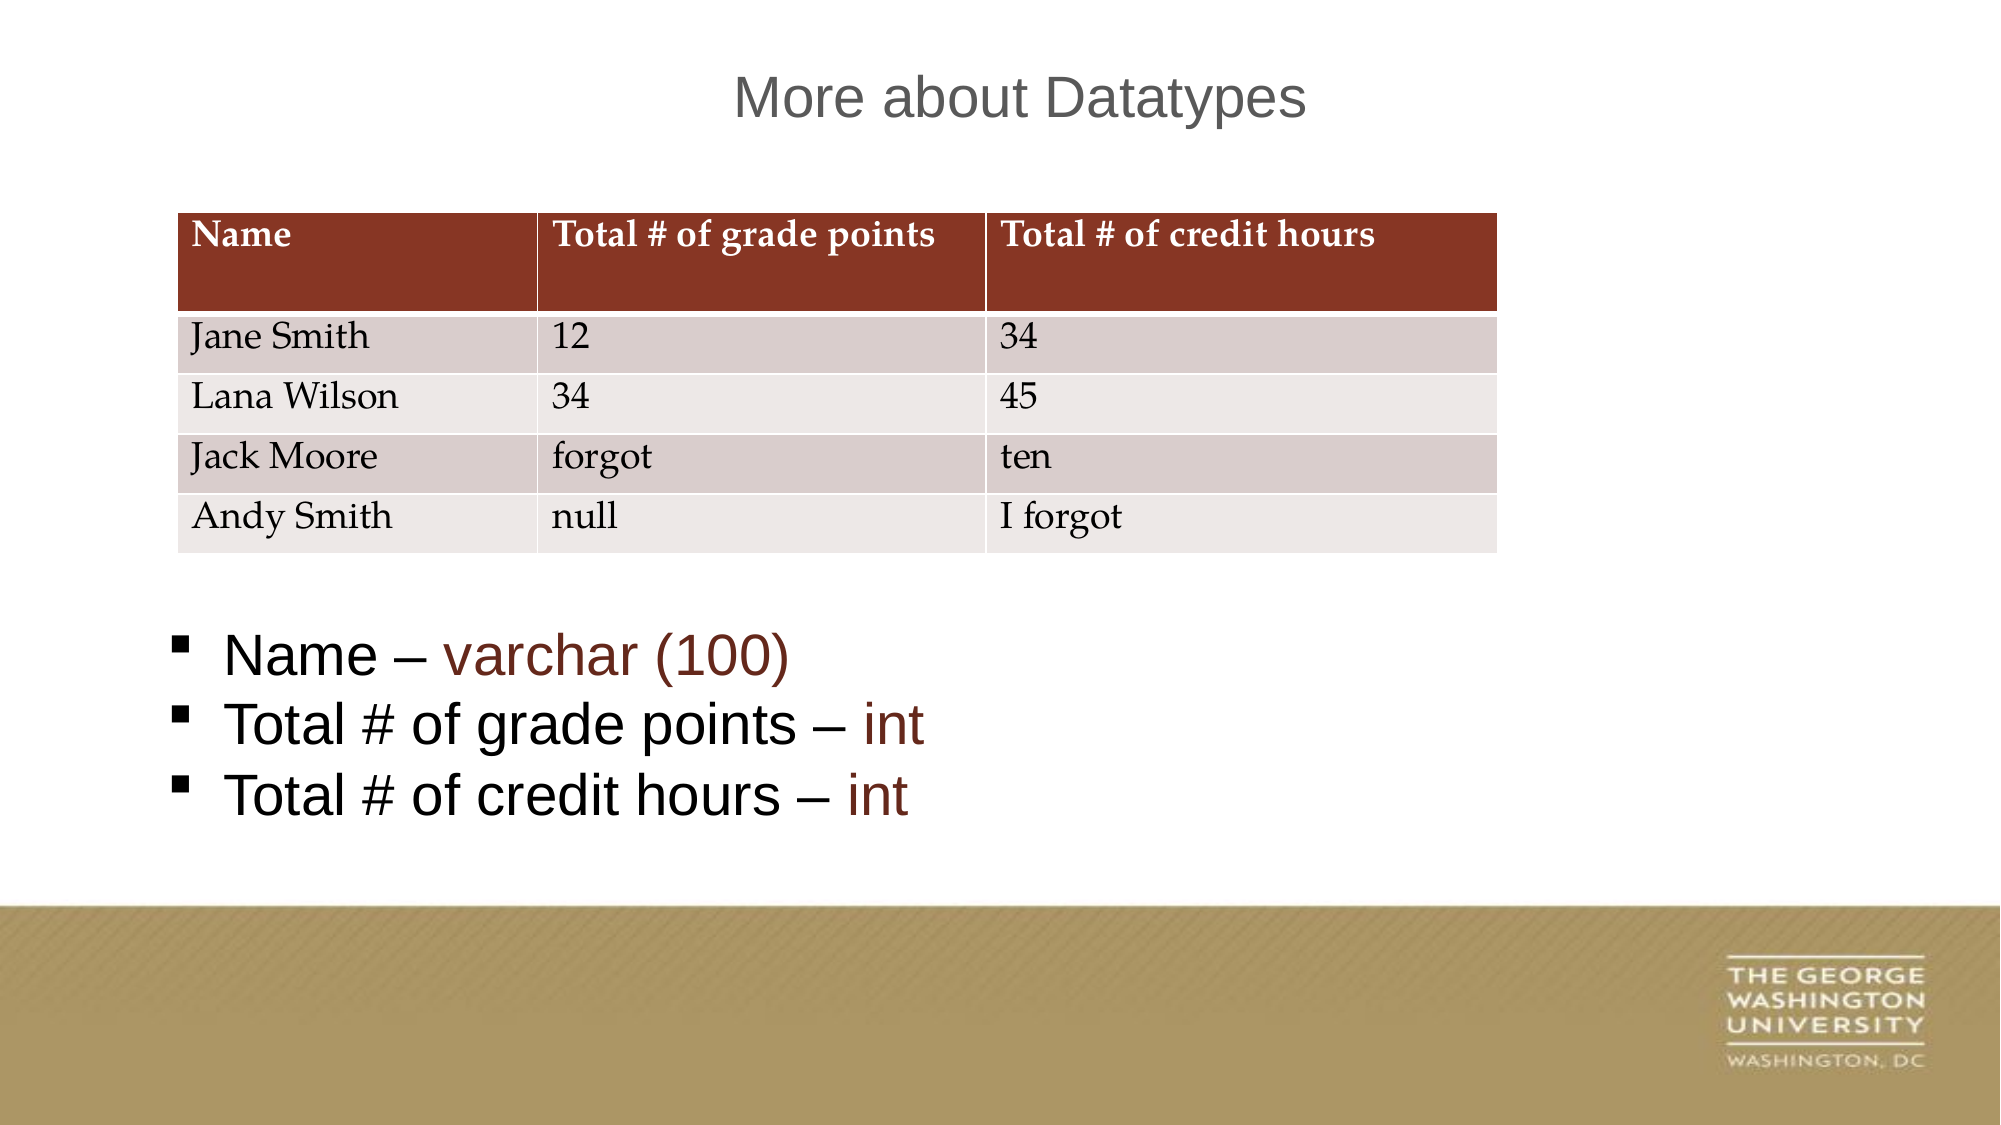

More about Datatypes
| Name | Total # of grade points | Total # of credit hours |
| --- | --- | --- |
| Jane Smith | 12 | 34 |
| Lana Wilson | 34 | 45 |
| Jack Moore | forgot | ten |
| Andy Smith | null | I forgot |
Name – varchar (100)
Total # of grade points – int
Total # of credit hours – int